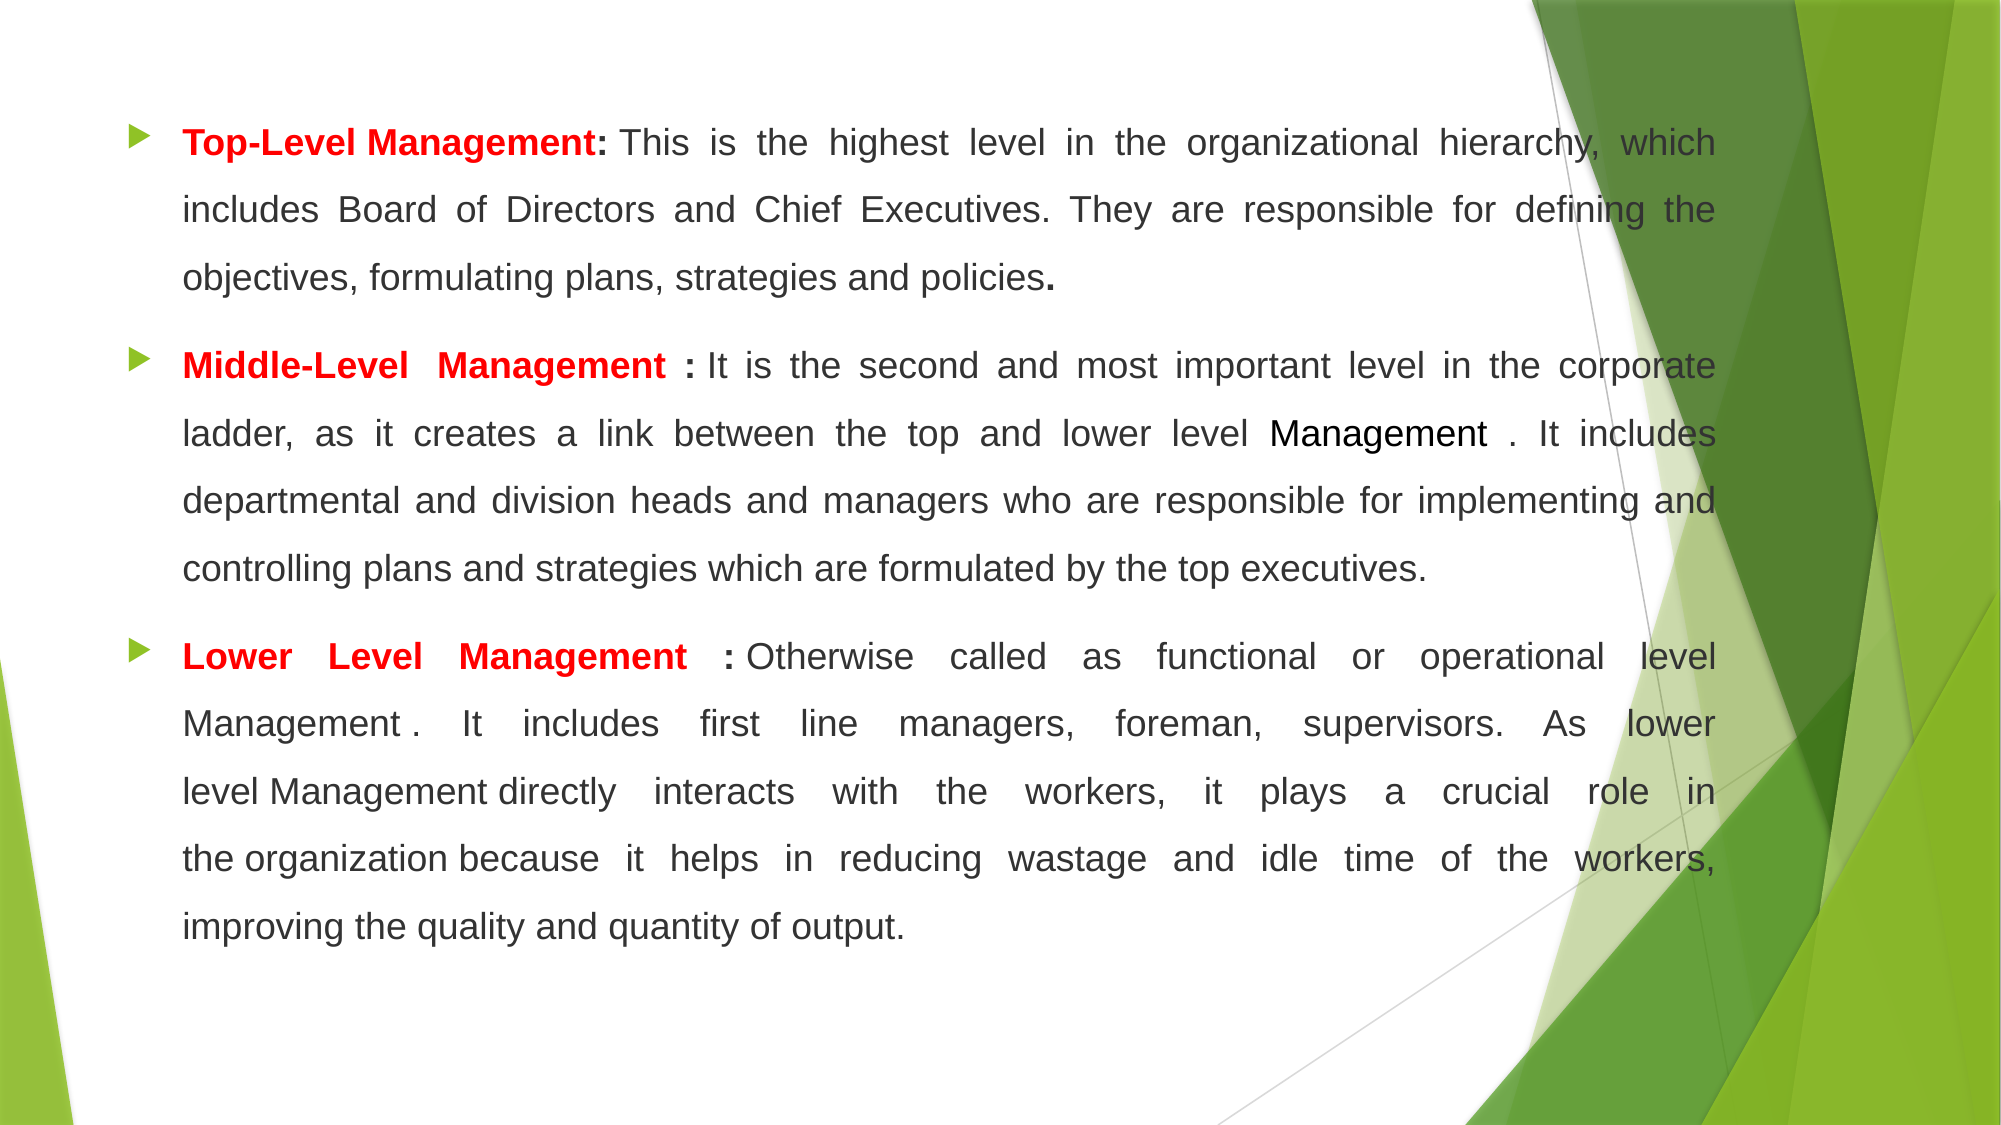

Top-Level Management: This is the highest level in the organizational hierarchy, which includes Board of Directors and Chief Executives. They are responsible for defining the objectives, formulating plans, strategies and policies.
Middle-Level  Management : It is the second and most important level in the corporate ladder, as it creates a link between the top and lower level Management . It includes departmental and division heads and managers who are responsible for implementing and controlling plans and strategies which are formulated by the top executives.
Lower Level Management : Otherwise called as functional or operational level Management . It includes first line managers, foreman, supervisors. As lower level Management directly interacts with the workers, it plays a crucial role in the organization because it helps in reducing wastage and idle time of the workers, improving the quality and quantity of output.